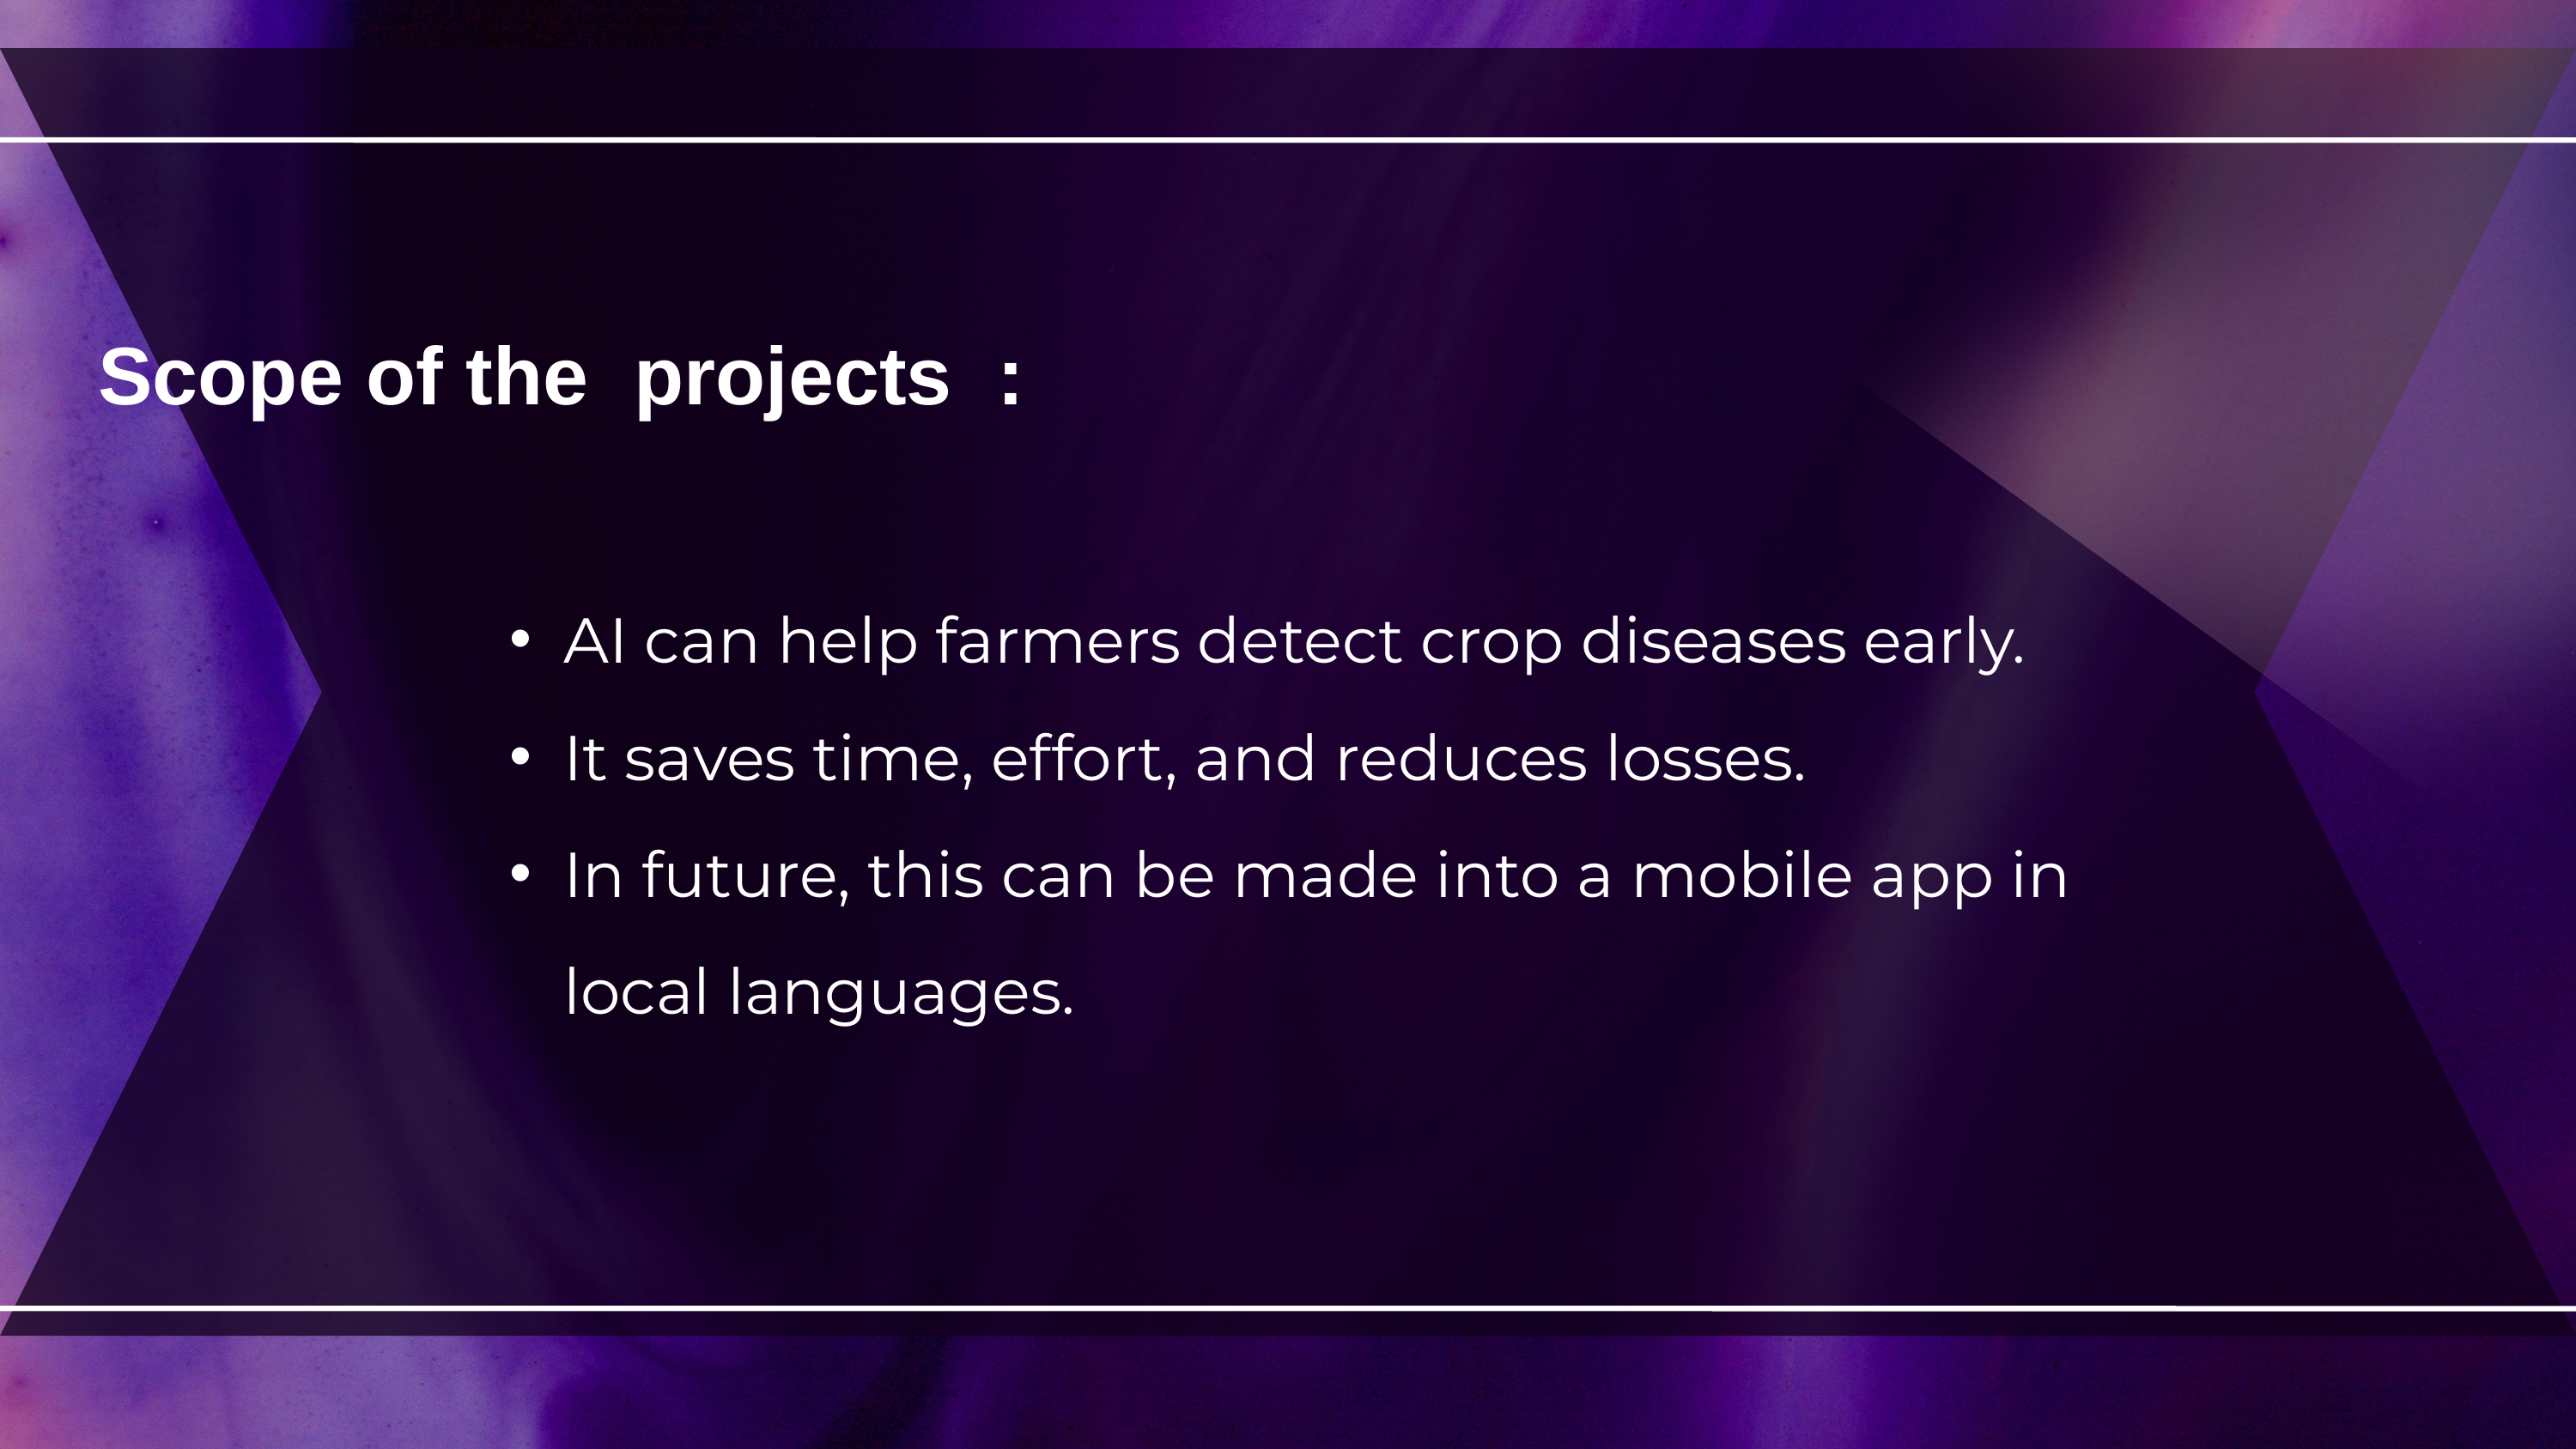

Scope of the  projects  :
AI can help farmers detect crop diseases early.
It saves time, effort, and reduces losses.
In future, this can be made into a mobile app in local languages.